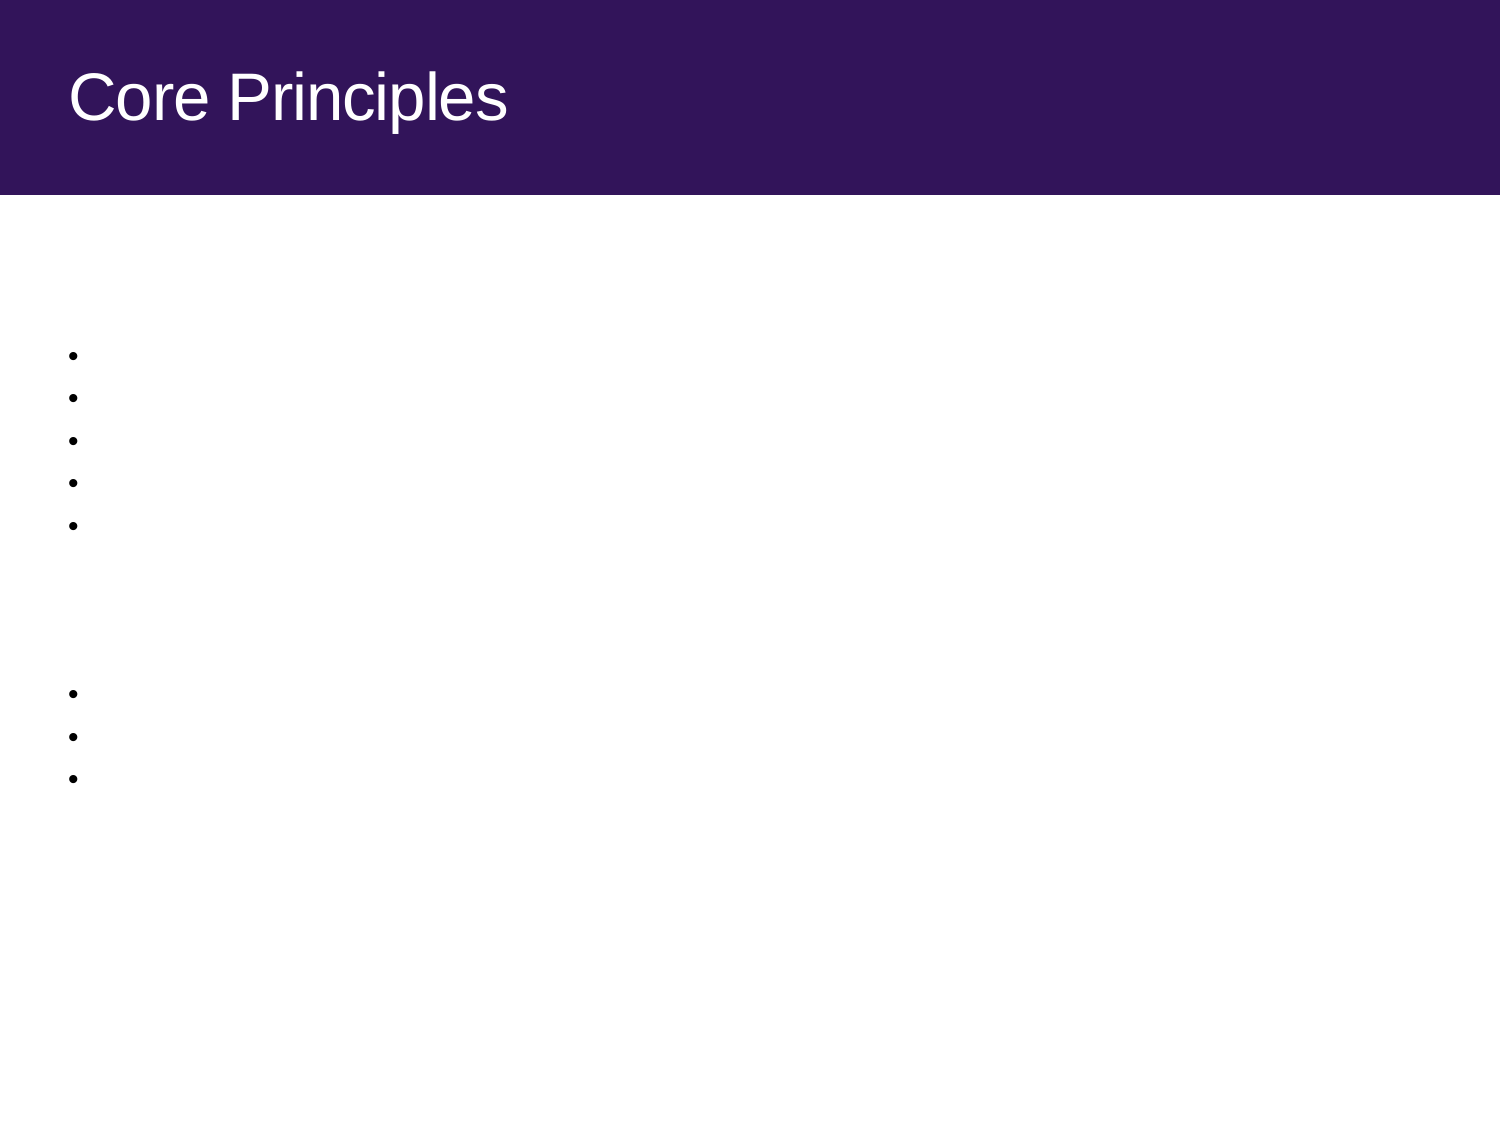

# Core Principles

Going smaller; Microservices
Domain Driven Design; Bounded Contexts
Event Driven – the contract
Reduce risk
Improve throughput
Allowing autonomous teams

Automated; DevOps
Behavior Driven Development
Load Testing
Configuration as Code